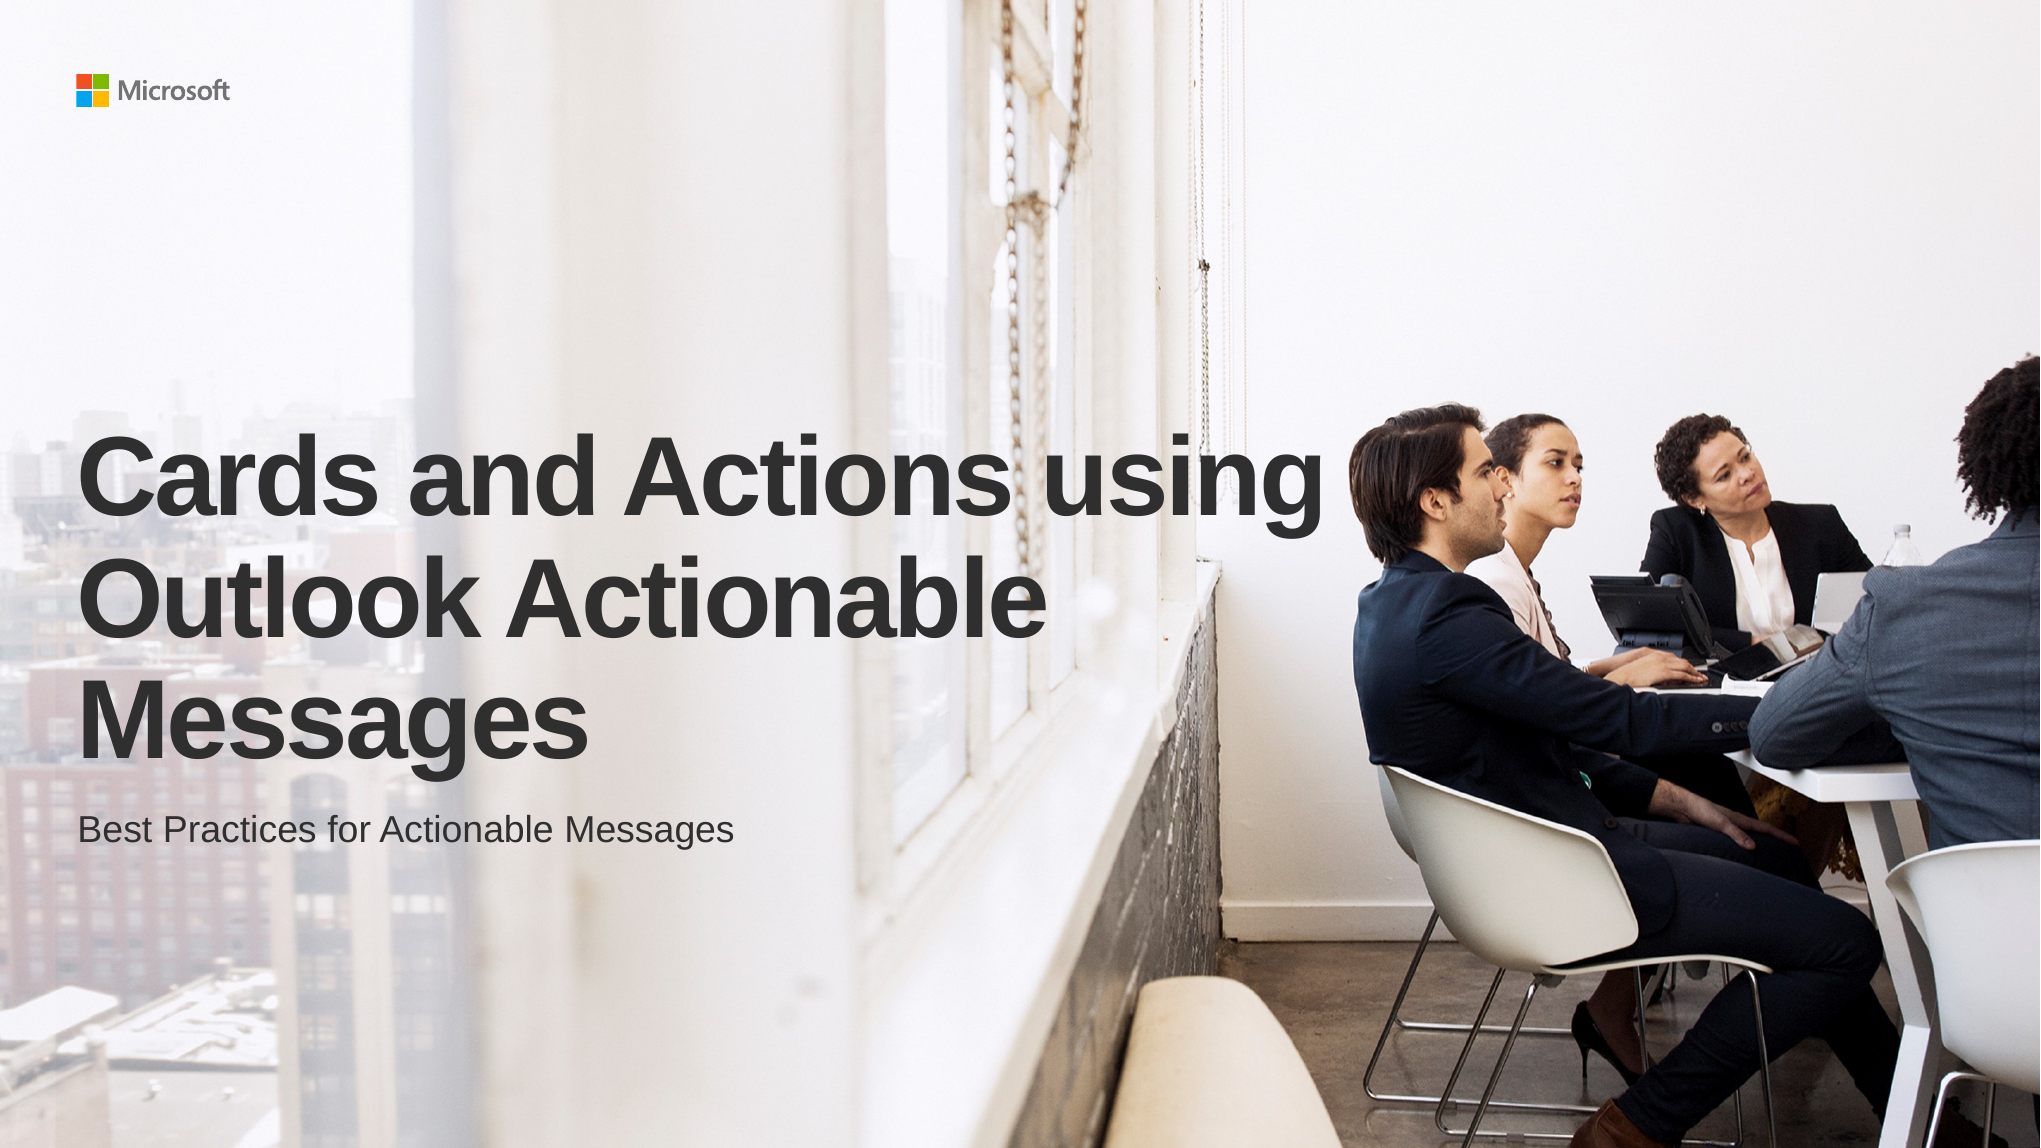

# Cards and Actions using Outlook Actionable Messages
Best Practices for Actionable Messages